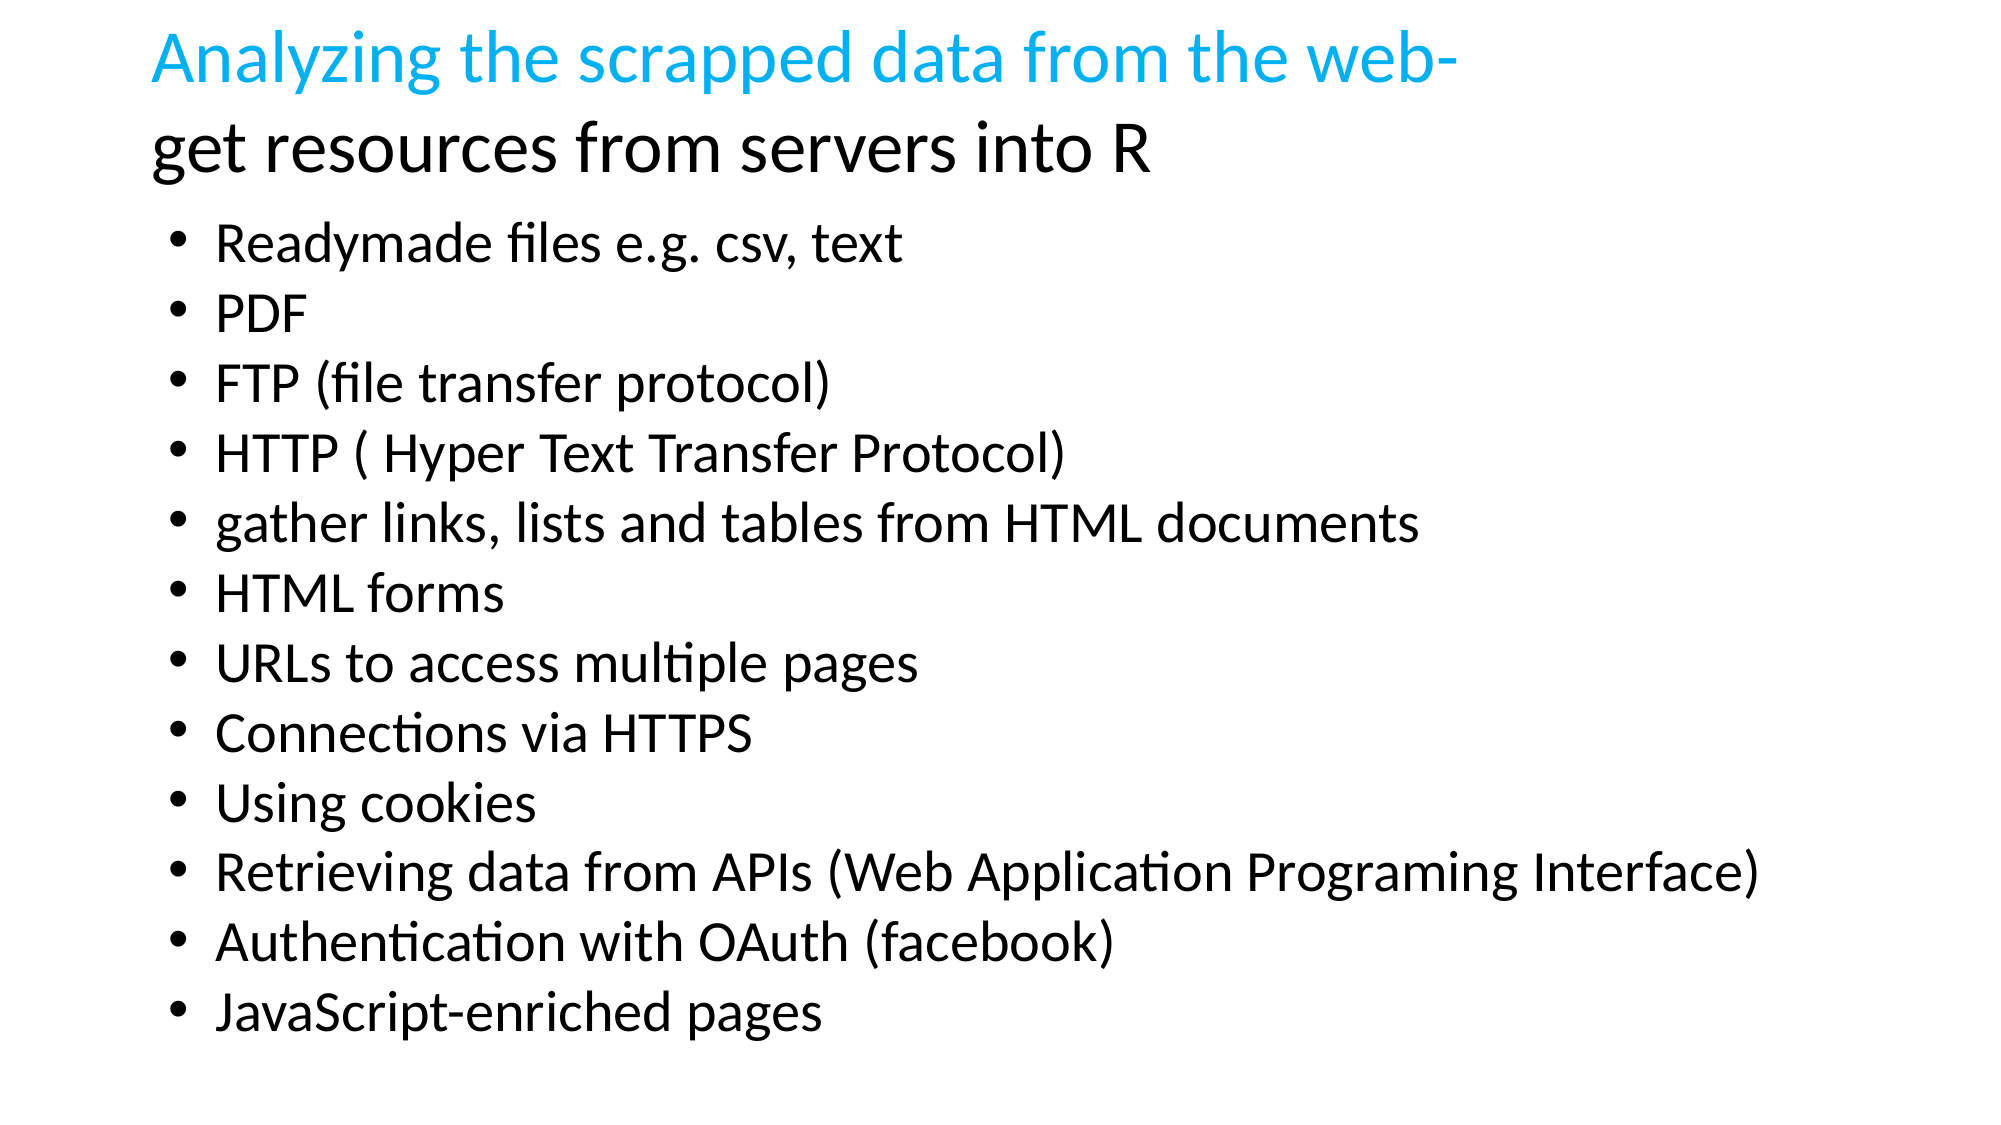

Analyzing the scrapped data from the web-
get resources from servers into R
Readymade files e.g. csv, text
PDF
FTP (file transfer protocol)
HTTP ( Hyper Text Transfer Protocol)
gather links, lists and tables from HTML documents
HTML forms
URLs to access multiple pages
Connections via HTTPS
Using cookies
Retrieving data from APIs (Web Application Programing Interface)
Authentication with OAuth (facebook)
JavaScript-enriched pages